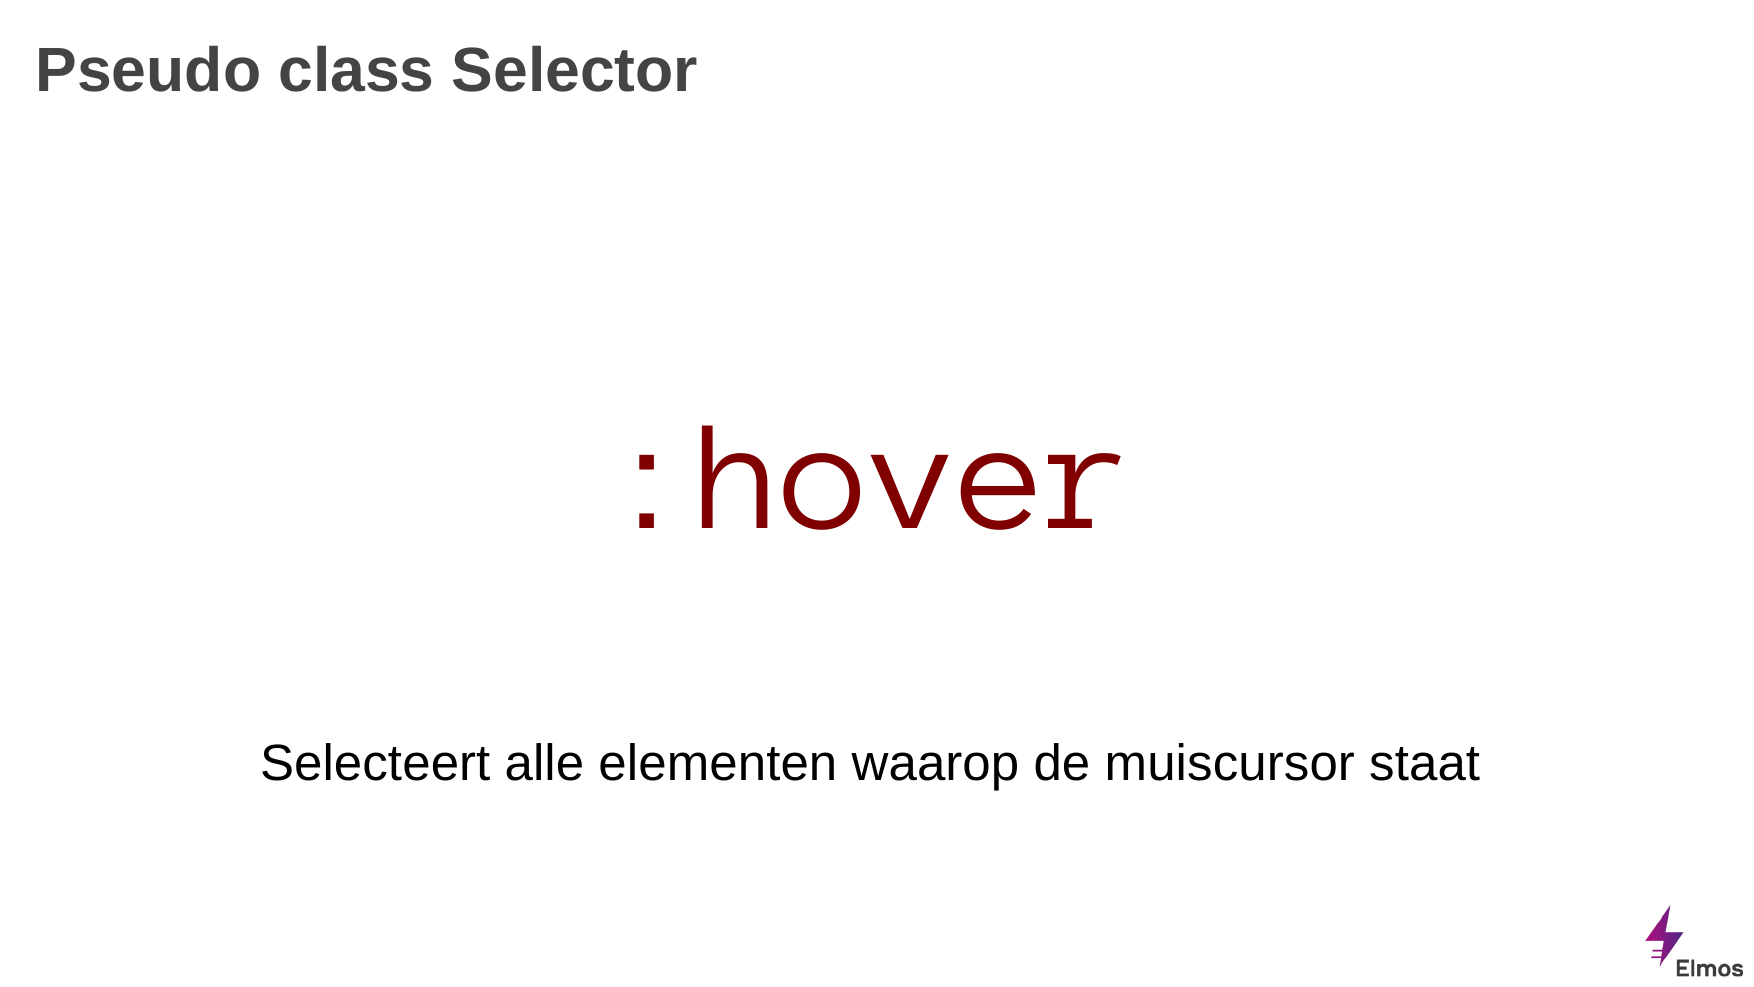

# Pseudo class Selector

:hover
Selecteert alle elementen waarop de muiscursor staat